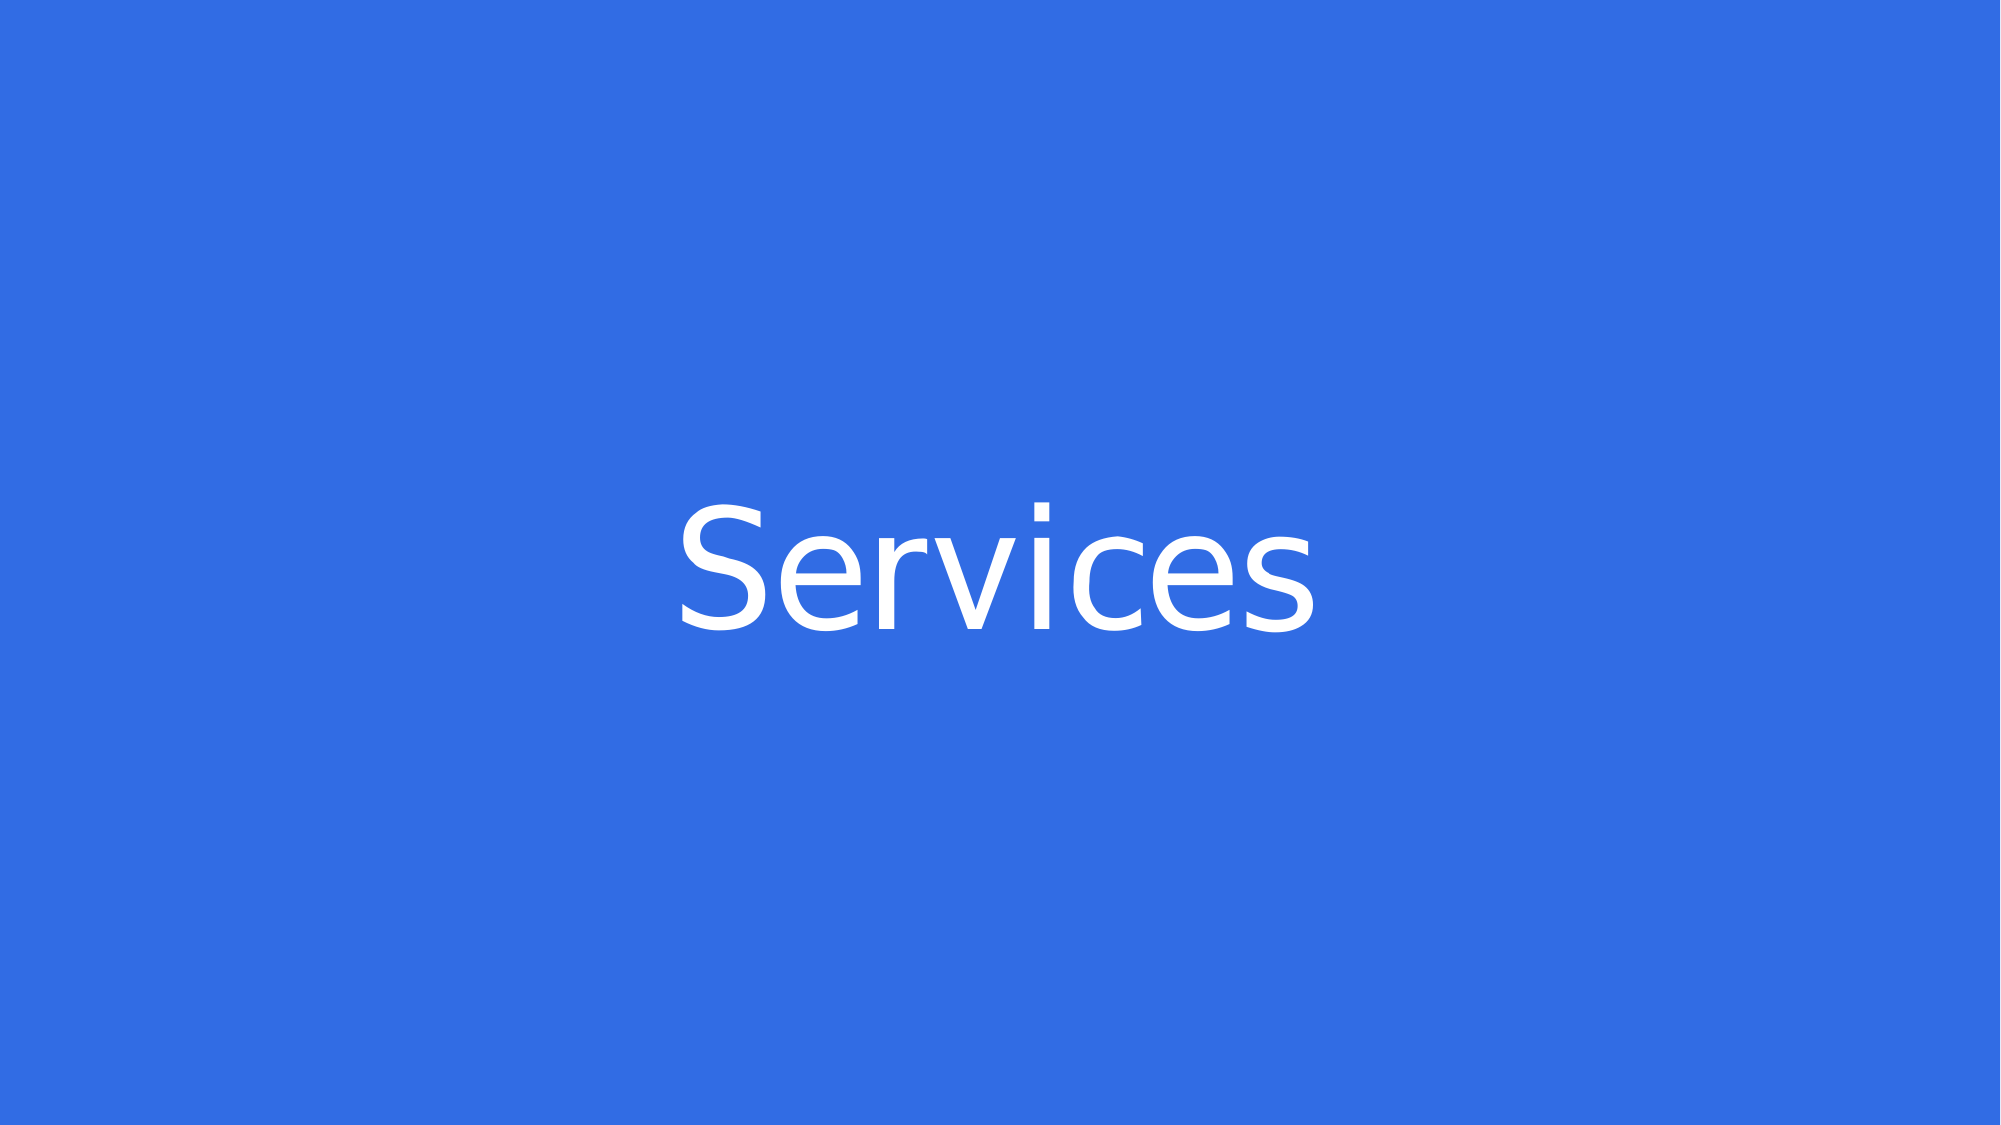

# Services
Copyright © Thinknyx Technologies LLP